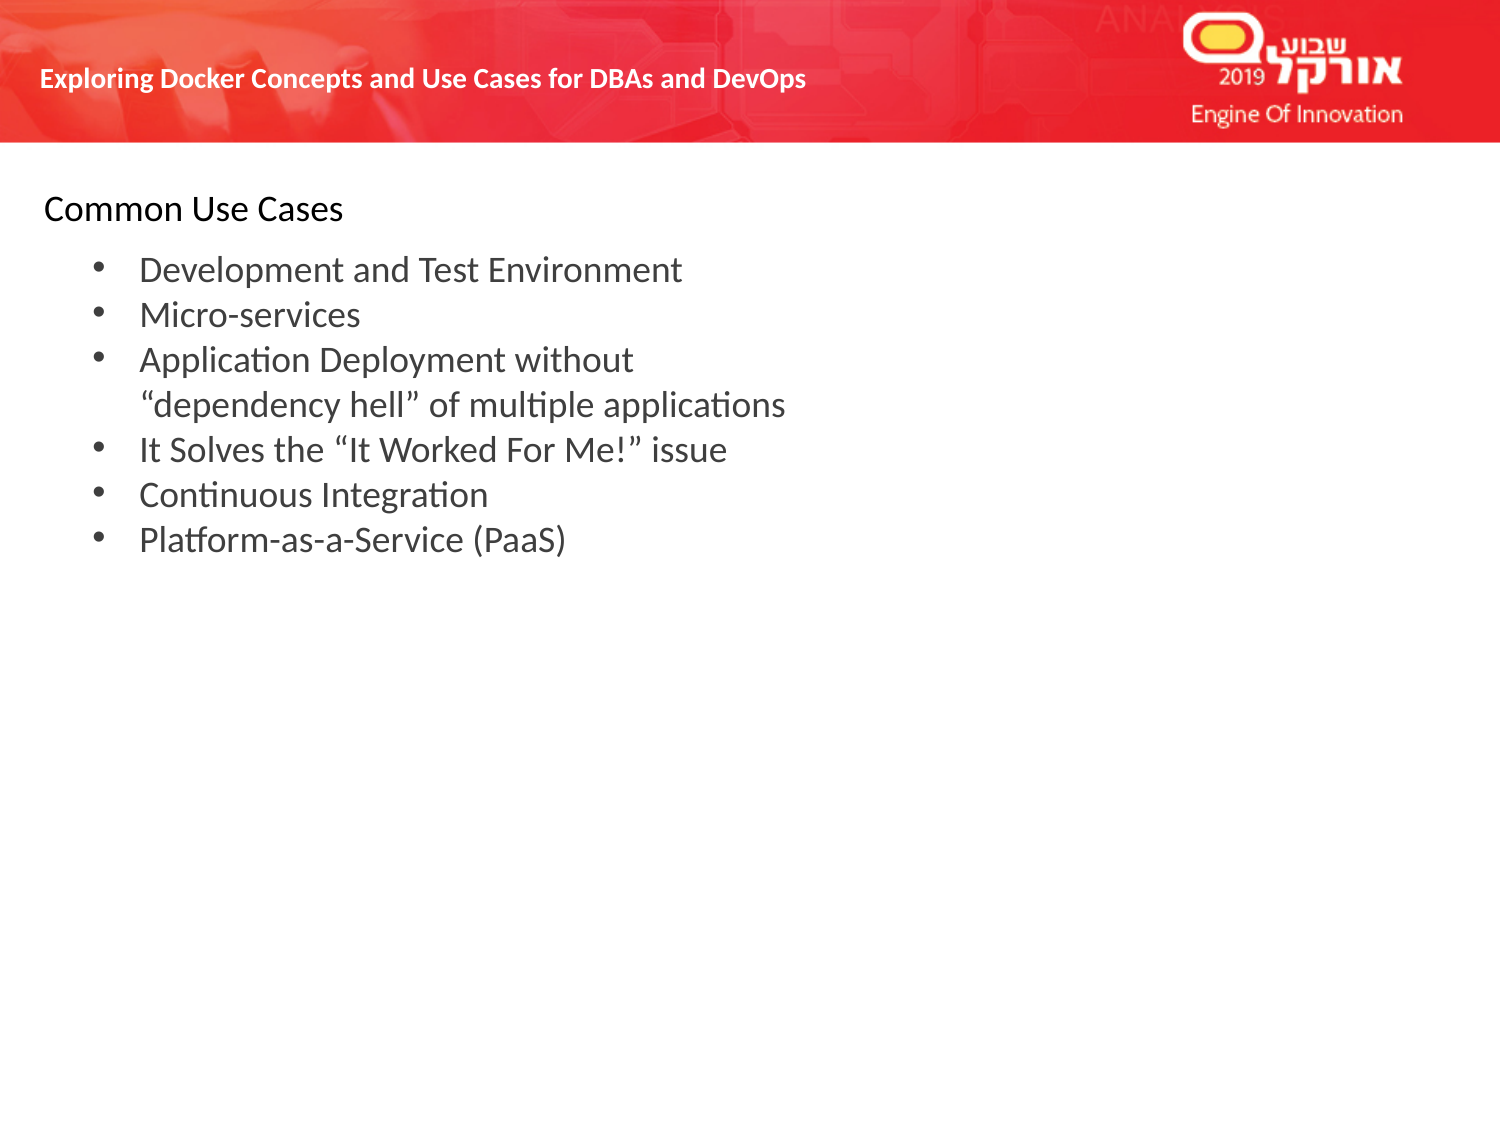

Common Use Cases
Development and Test Environment
Micro-services
Application Deployment without “dependency hell” of multiple applications
It Solves the “It Worked For Me!” issue
Continuous Integration
Platform-as-a-Service (PaaS)